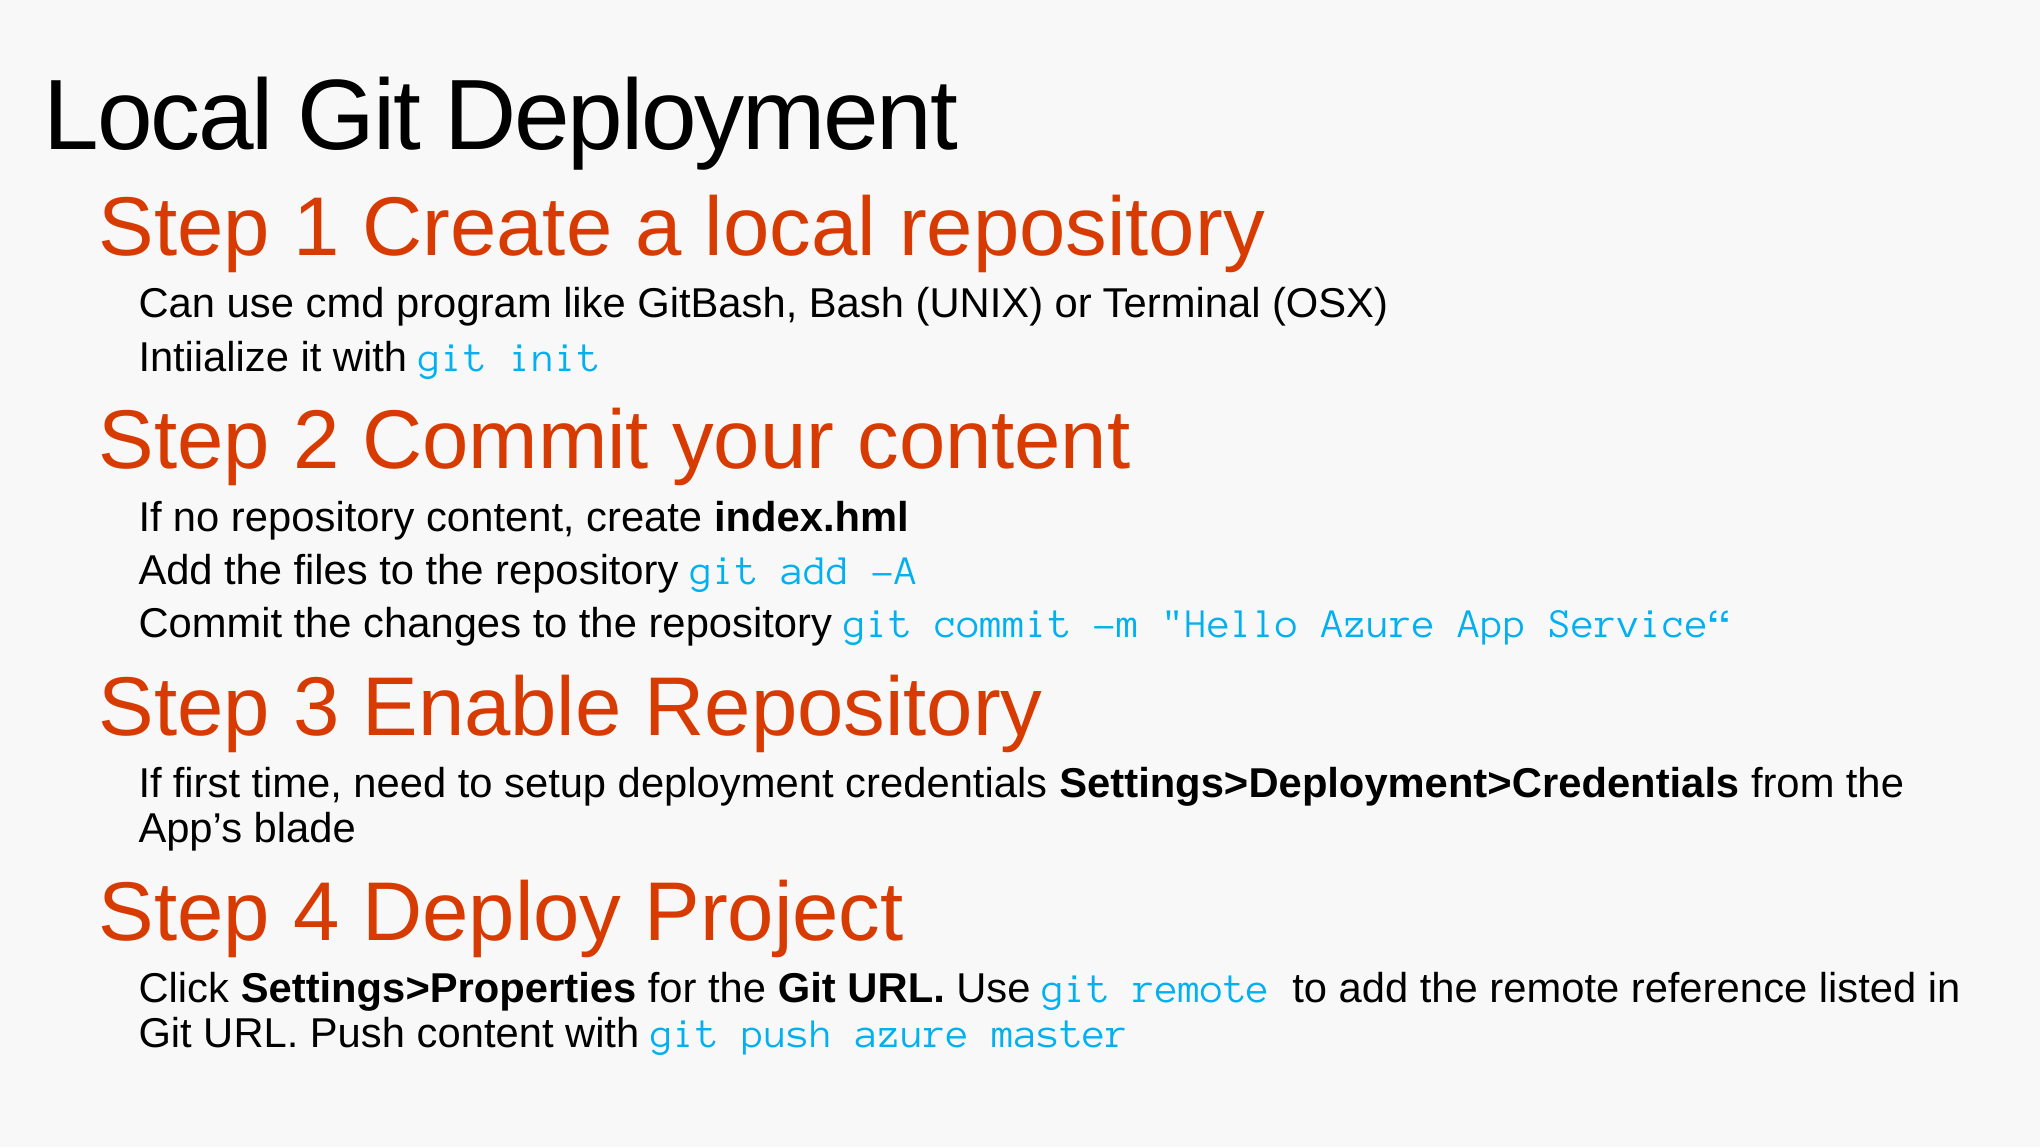

# Local Git Deployment
Step 1 Create a local repository
Can use cmd program like GitBash, Bash (UNIX) or Terminal (OSX)
Intiialize it with git init
Step 2 Commit your content
If no repository content, create index.hml
Add the files to the repository git add -A
Commit the changes to the repository git commit -m "Hello Azure App Service“
Step 3 Enable Repository
If first time, need to setup deployment credentials Settings>Deployment>Credentials from the App’s blade
Step 4 Deploy Project
Click Settings>Properties for the Git URL. Use git remote to add the remote reference listed in Git URL. Push content with git push azure master